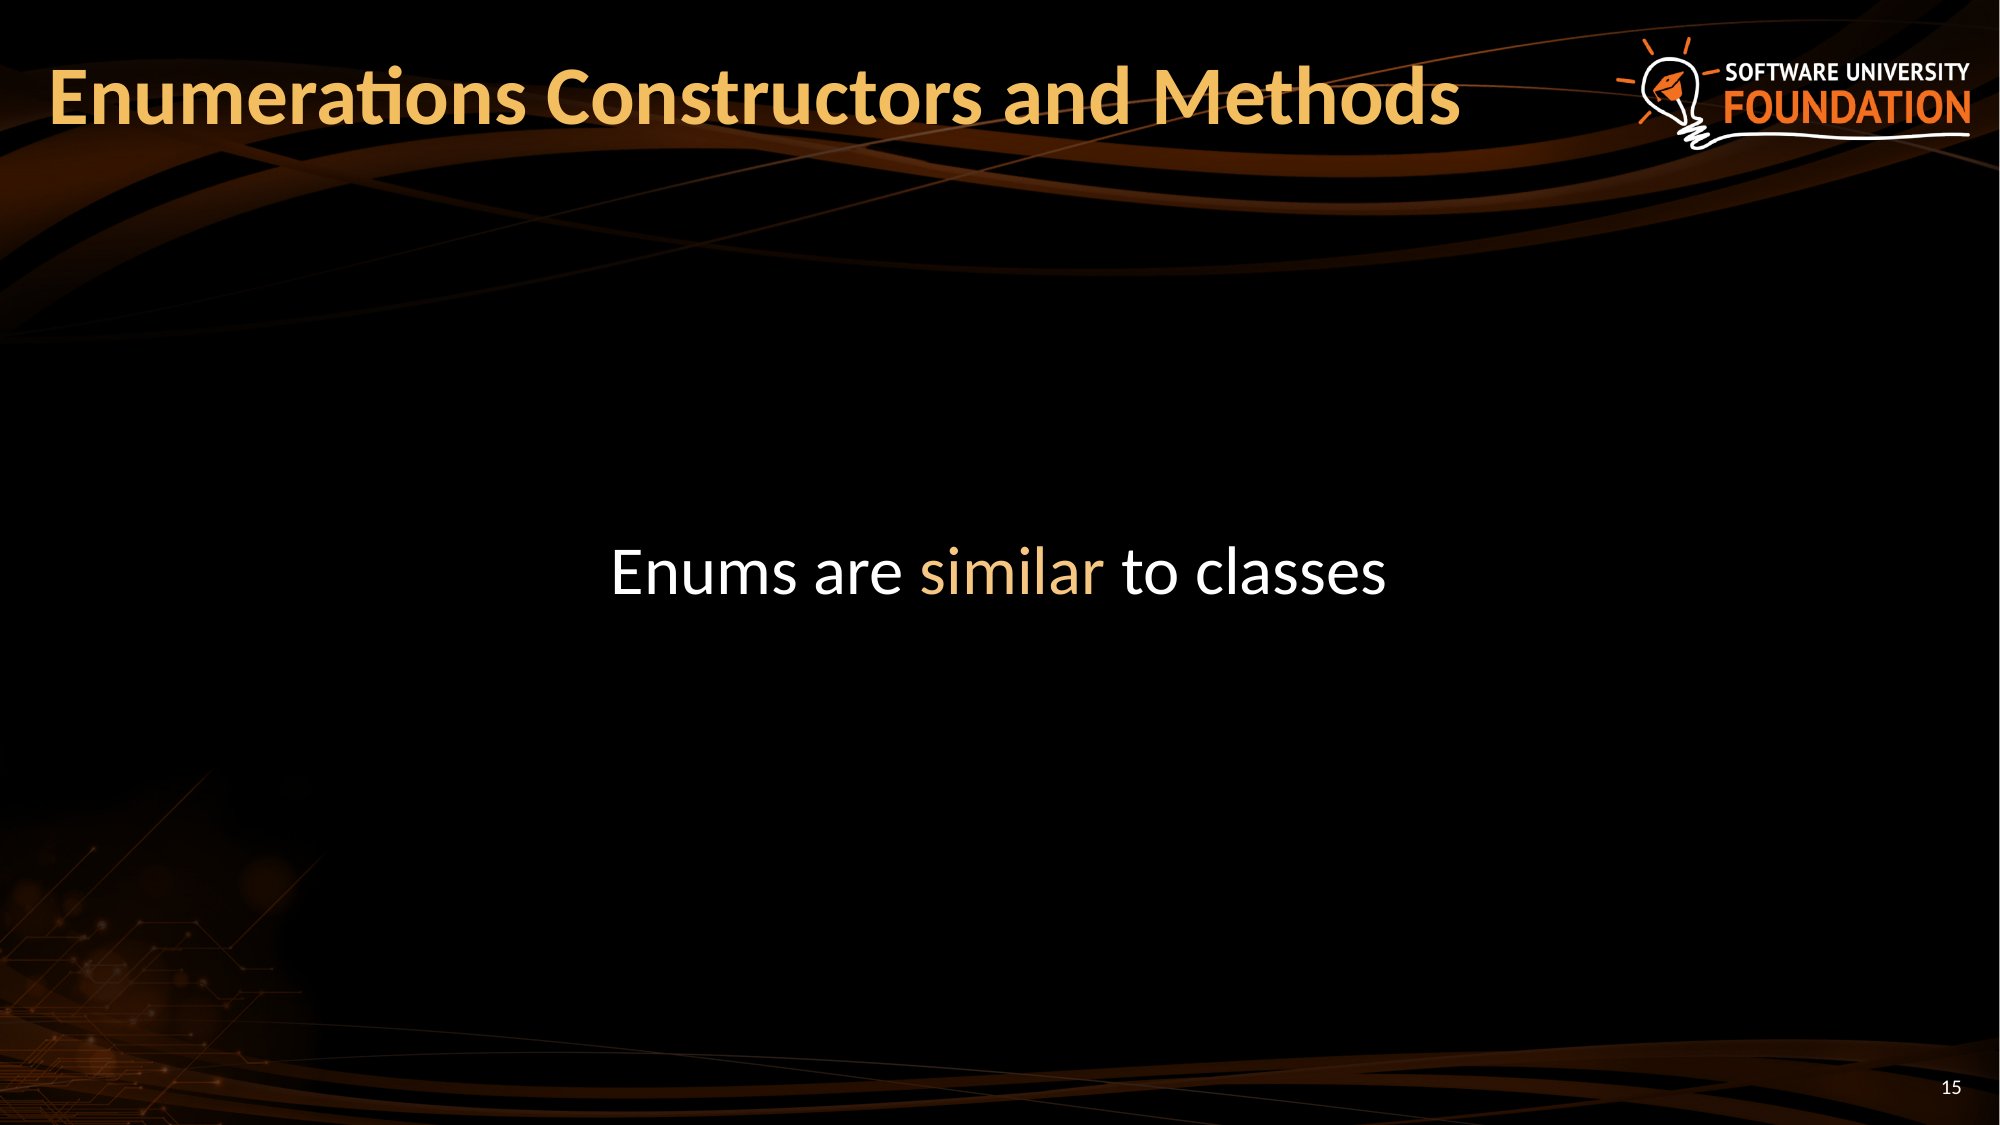

# Enumerations Constructors and Methods
Enums are similar to classes
15